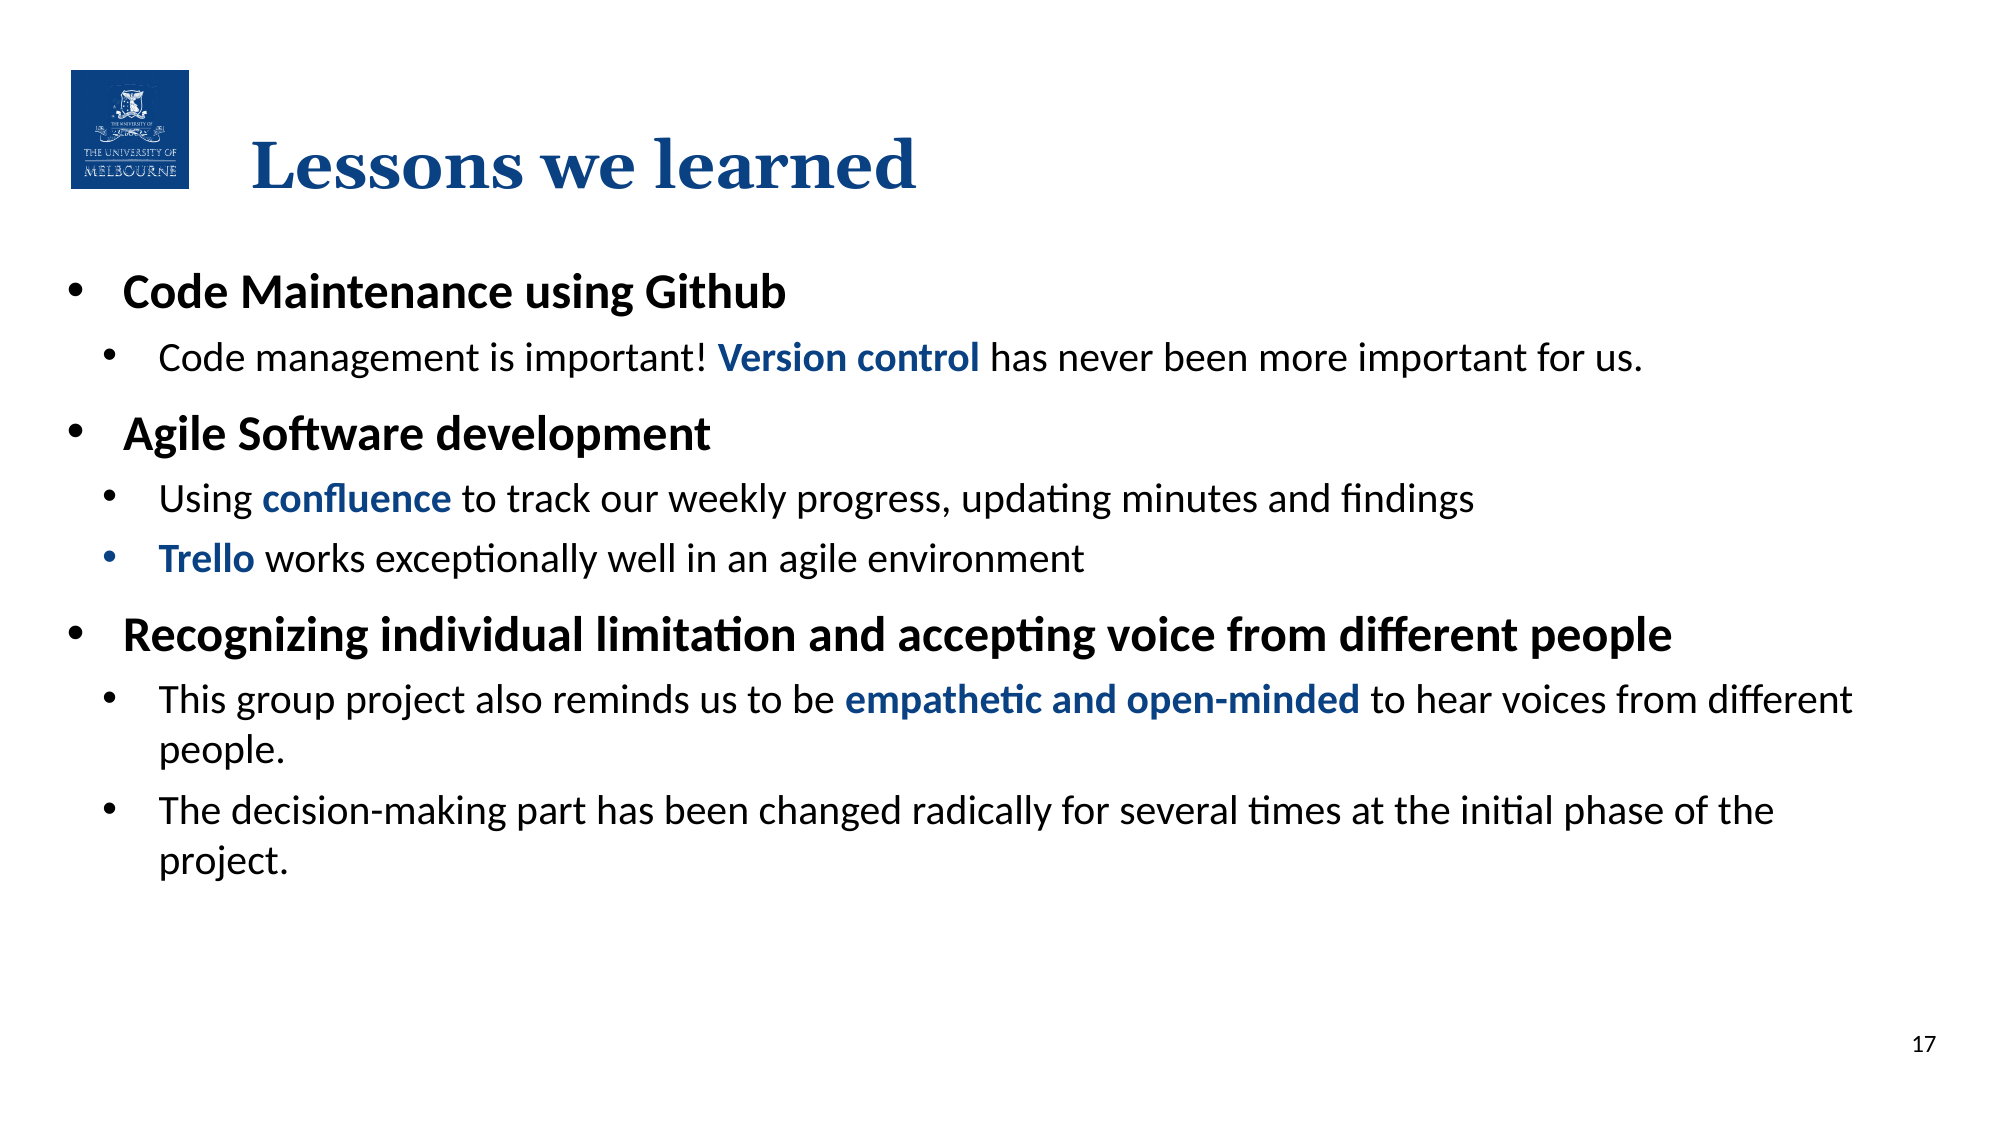

# Lessons we learned
Code Maintenance using Github
Code management is important! Version control has never been more important for us.
Agile Software development
Using confluence to track our weekly progress, updating minutes and findings
Trello works exceptionally well in an agile environment
Recognizing individual limitation and accepting voice from different people
This group project also reminds us to be empathetic and open-minded to hear voices from different people.
The decision-making part has been changed radically for several times at the initial phase of the project.

17